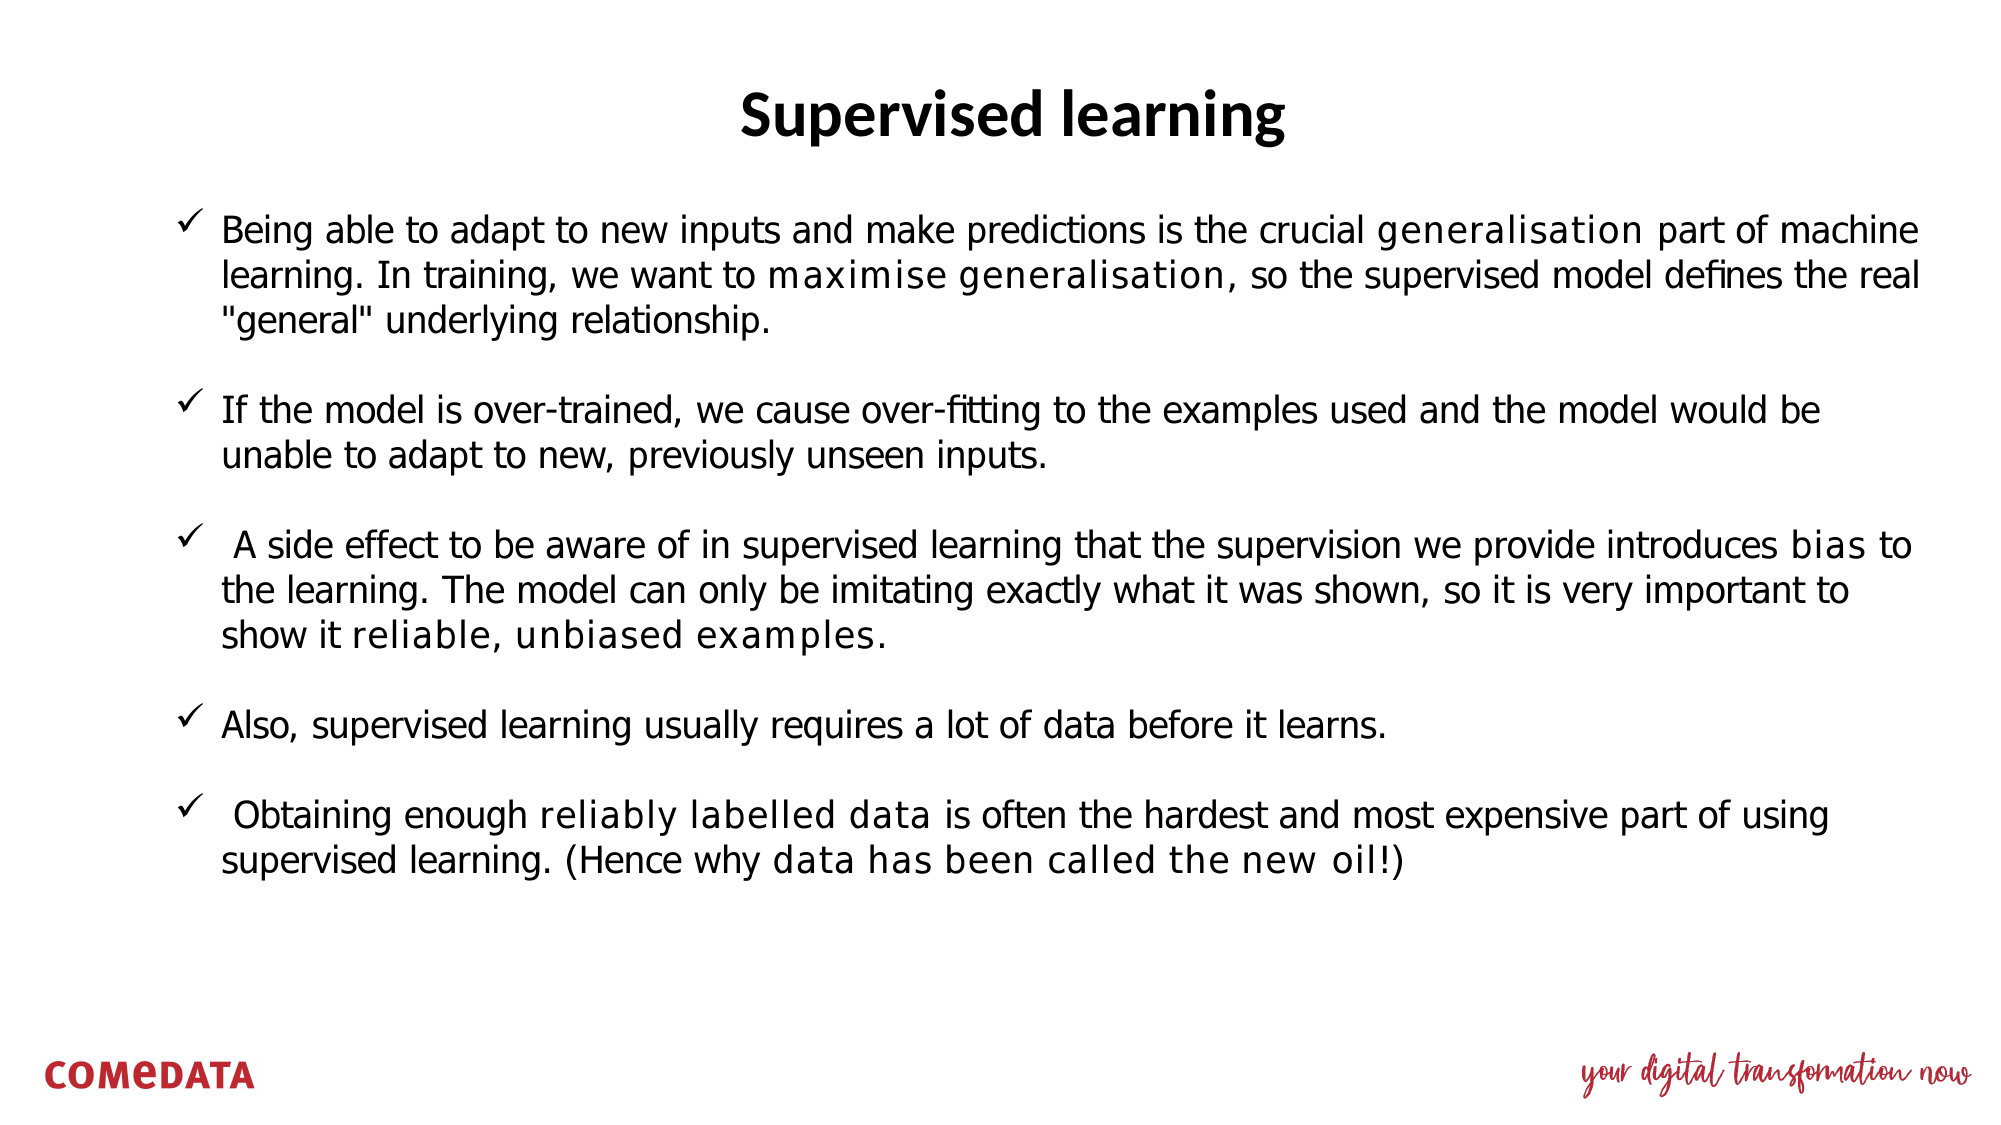

Supervised learning
Being able to adapt to new inputs and make predictions is the crucial generalisation part of machine learning. In training, we want to maximise generalisation, so the supervised model defines the real "general" underlying relationship.

If the model is over-trained, we cause over-fitting to the examples used and the model would be unable to adapt to new, previously unseen inputs.

 A side effect to be aware of in supervised learning that the supervision we provide introduces bias to the learning. The model can only be imitating exactly what it was shown, so it is very important to show it reliable, unbiased examples.

Also, supervised learning usually requires a lot of data before it learns.

 Obtaining enough reliably labelled data is often the hardest and most expensive part of using supervised learning. (Hence why data has been called the new oil!)